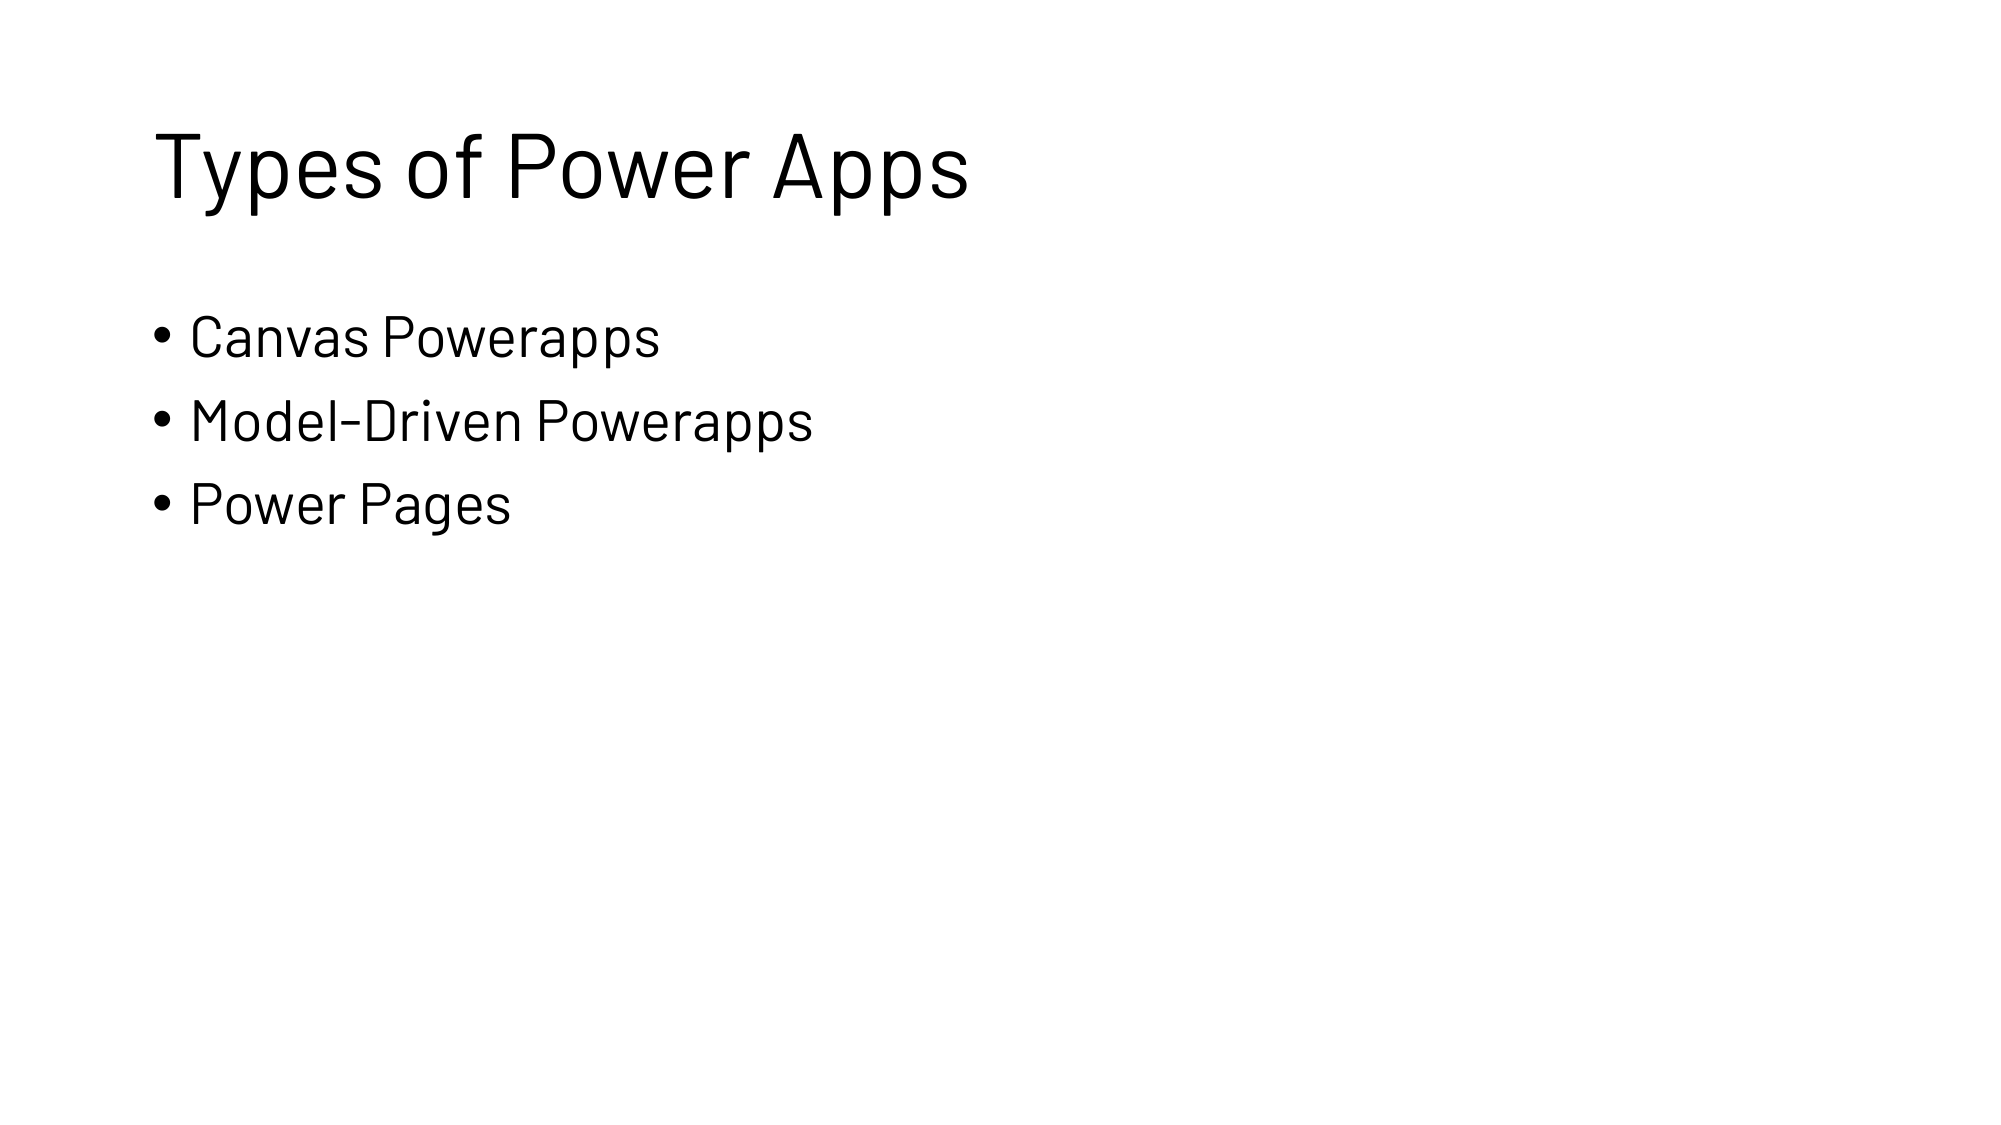

# Types of Power Apps
Canvas Powerapps
Model-Driven Powerapps
Power Pages